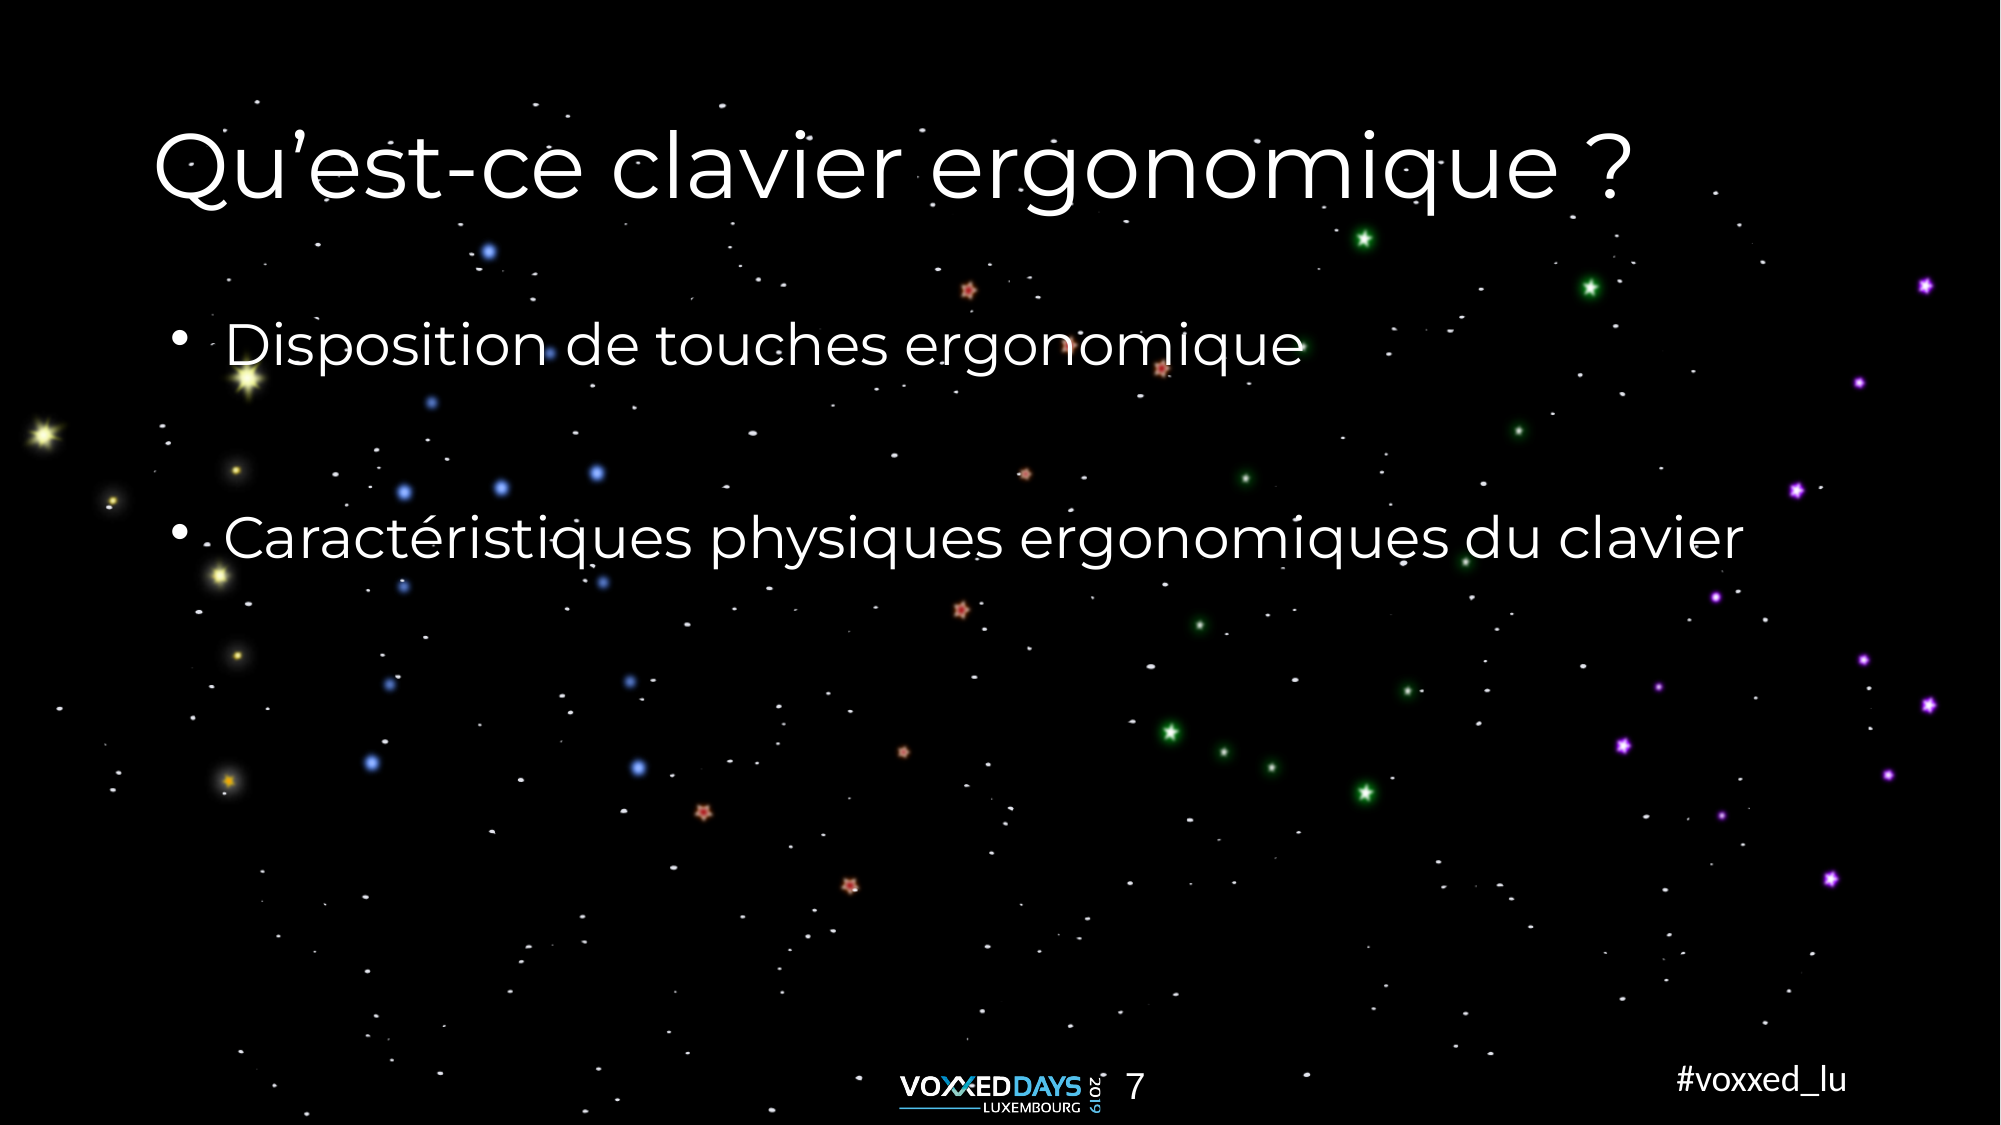

Qu’est-ce clavier ergonomique ?
Disposition de touches ergonomique

Caractéristiques physiques ergonomiques du clavier

7